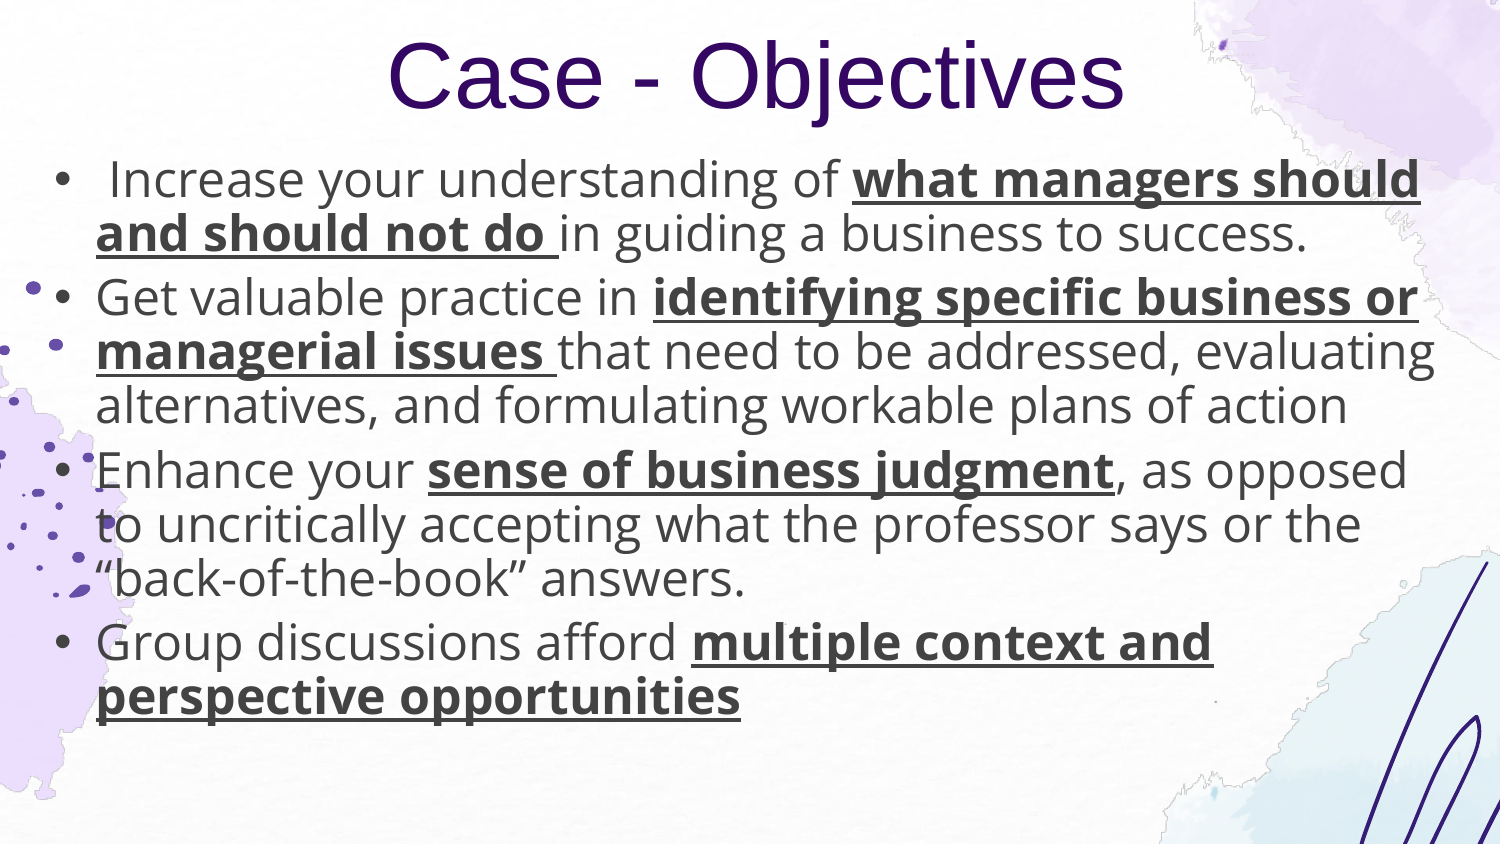

# Case - Objectives
 Increase your understanding of what managers should and should not do in guiding a business to success.
Get valuable practice in identifying specific business or managerial issues that need to be addressed, evaluating alternatives, and formulating workable plans of action
Enhance your sense of business judgment, as opposed to uncritically accepting what the professor says or the “back-of-the-book” answers.
Group discussions afford multiple context and perspective opportunities